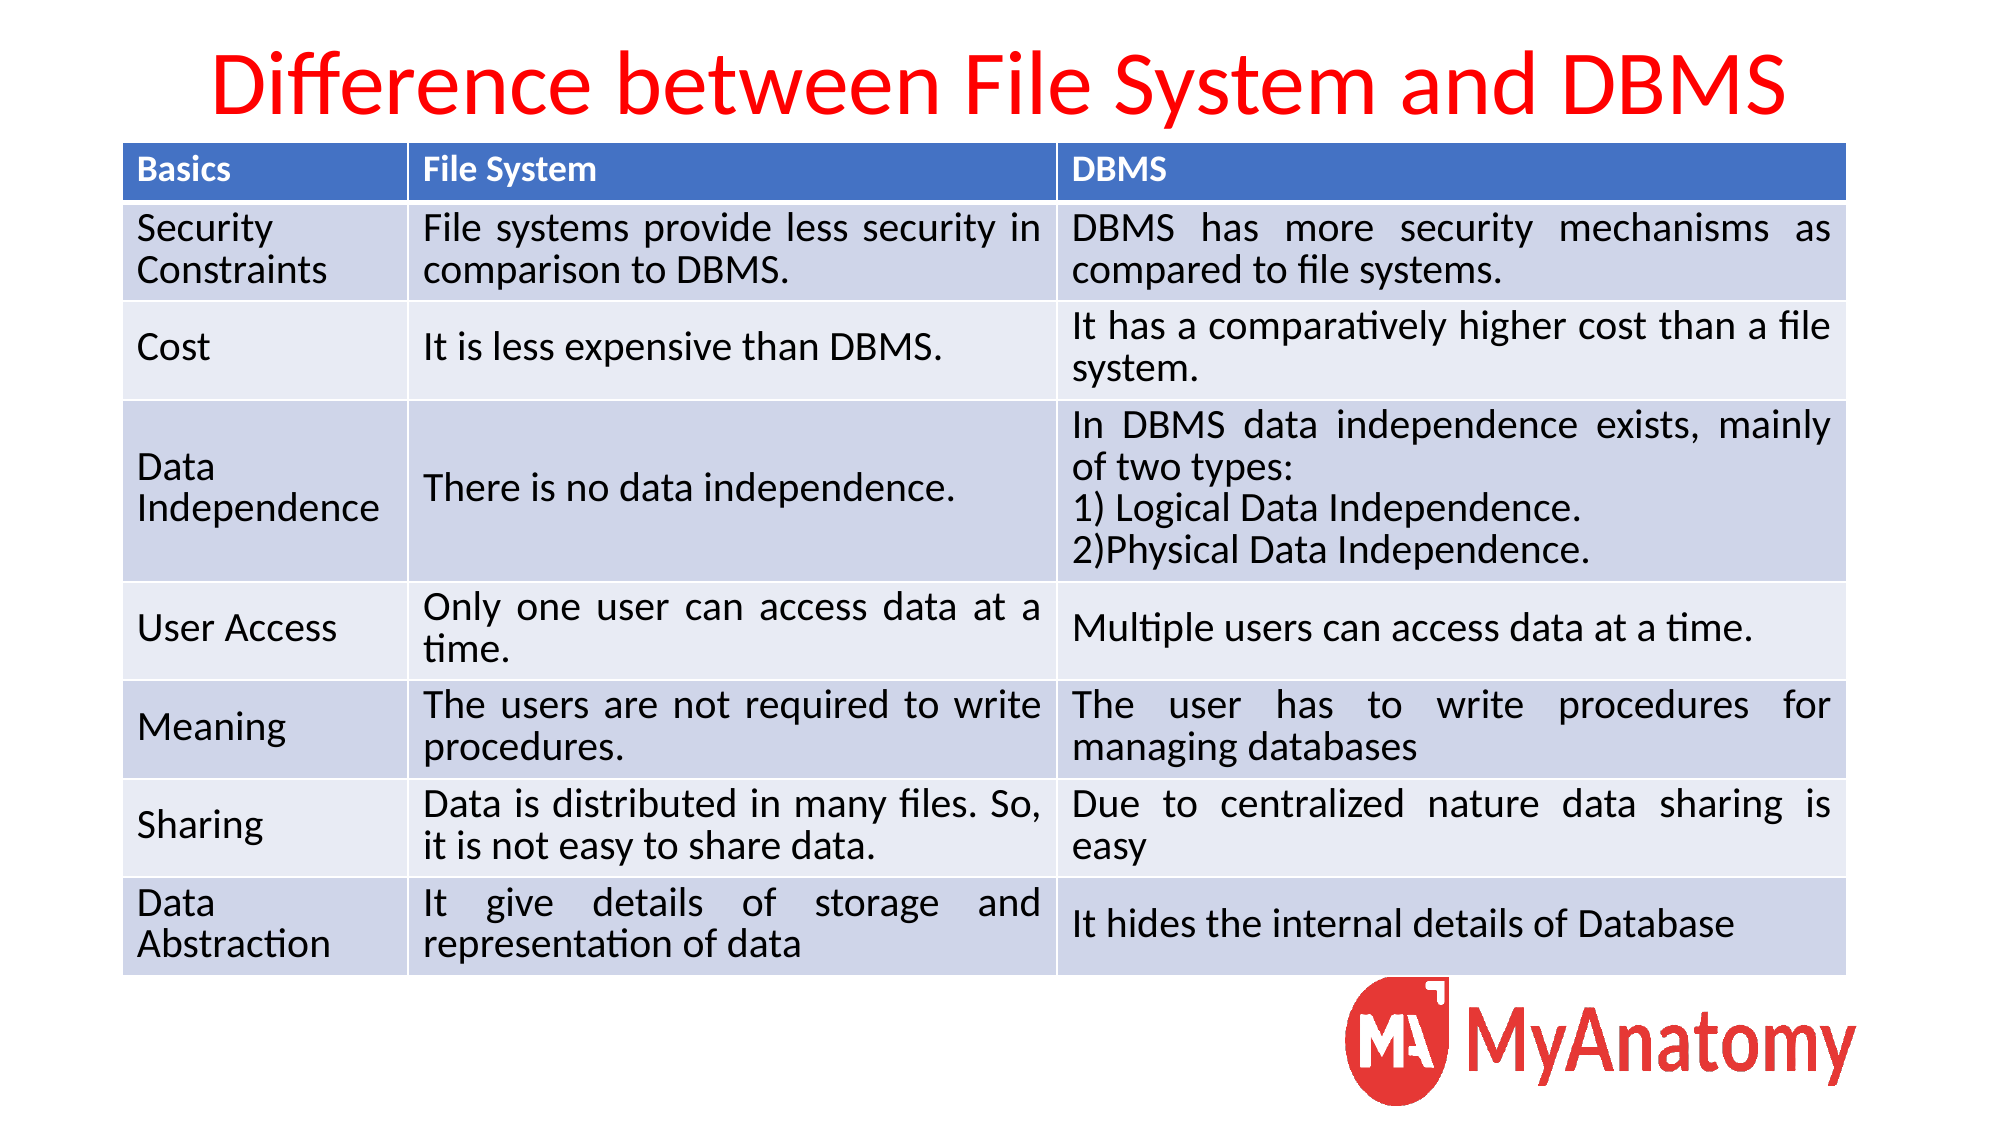

# Difference between File System and DBMS
| Basics | File System | DBMS |
| --- | --- | --- |
| Security Constraints | File systems provide less security in comparison to DBMS. | DBMS has more security mechanisms as compared to file systems. |
| Cost | It is less expensive than DBMS. | It has a comparatively higher cost than a file system. |
| Data Independence | There is no data independence. | In DBMS data independence exists, mainly of two types: 1) Logical Data Independence. 2)Physical Data Independence. |
| User Access | Only one user can access data at a time. | Multiple users can access data at a time. |
| Meaning | The users are not required to write procedures. | The user has to write procedures for managing databases |
| Sharing | Data is distributed in many files. So, it is not easy to share data. | Due to centralized nature data sharing is easy |
| Data Abstraction | It give details of storage and representation of data | It hides the internal details of Database |